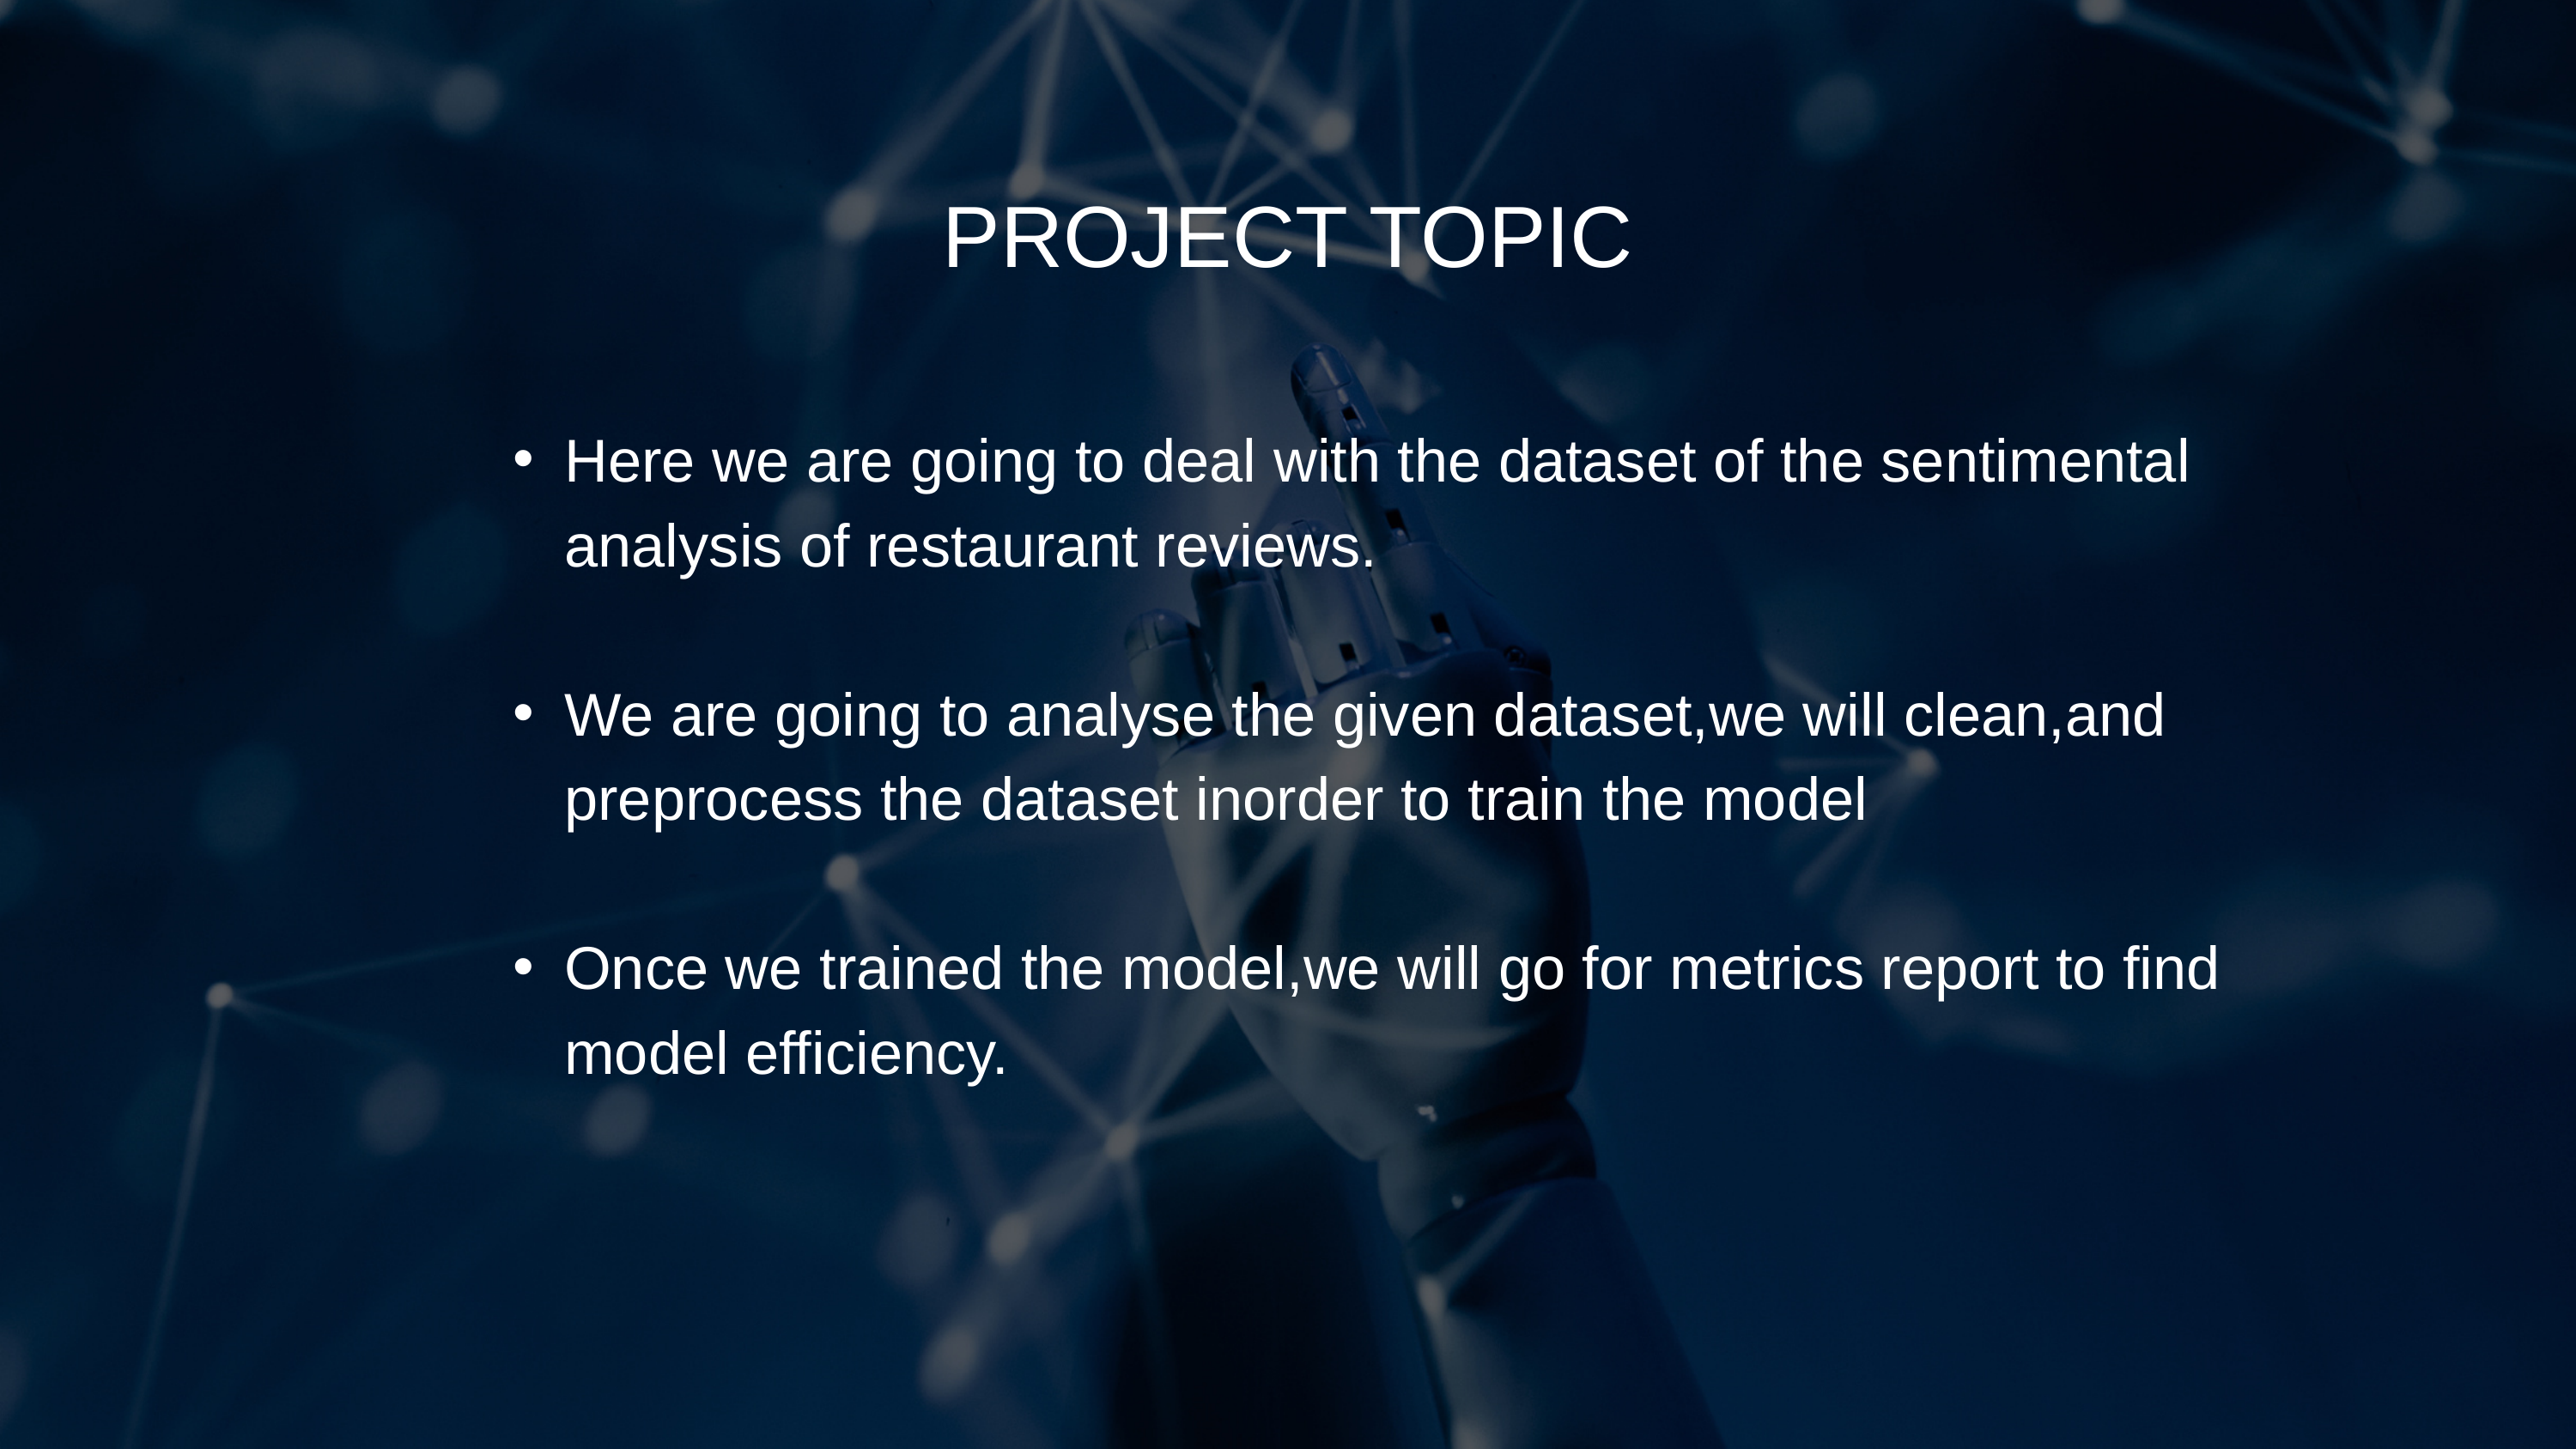

PROJECT TOPIC
Here we are going to deal with the dataset of the sentimental analysis of restaurant reviews.

We are going to analyse the given dataset,we will clean,and preprocess the dataset inorder to train the model

Once we trained the model,we will go for metrics report to find model efficiency.